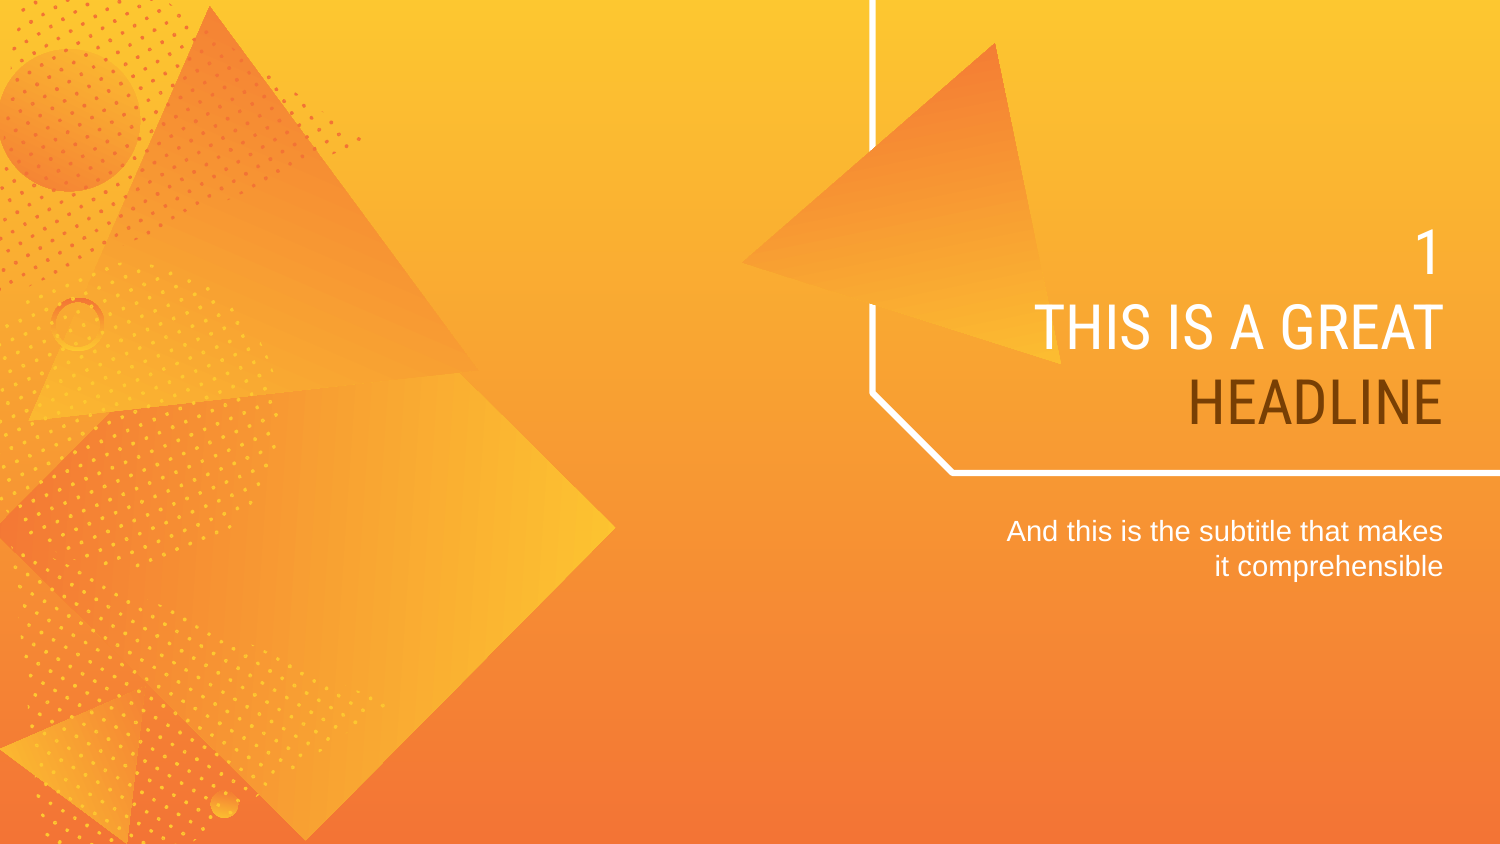

# 1
THIS IS A GREAT HEADLINE
And this is the subtitle that makes it comprehensible